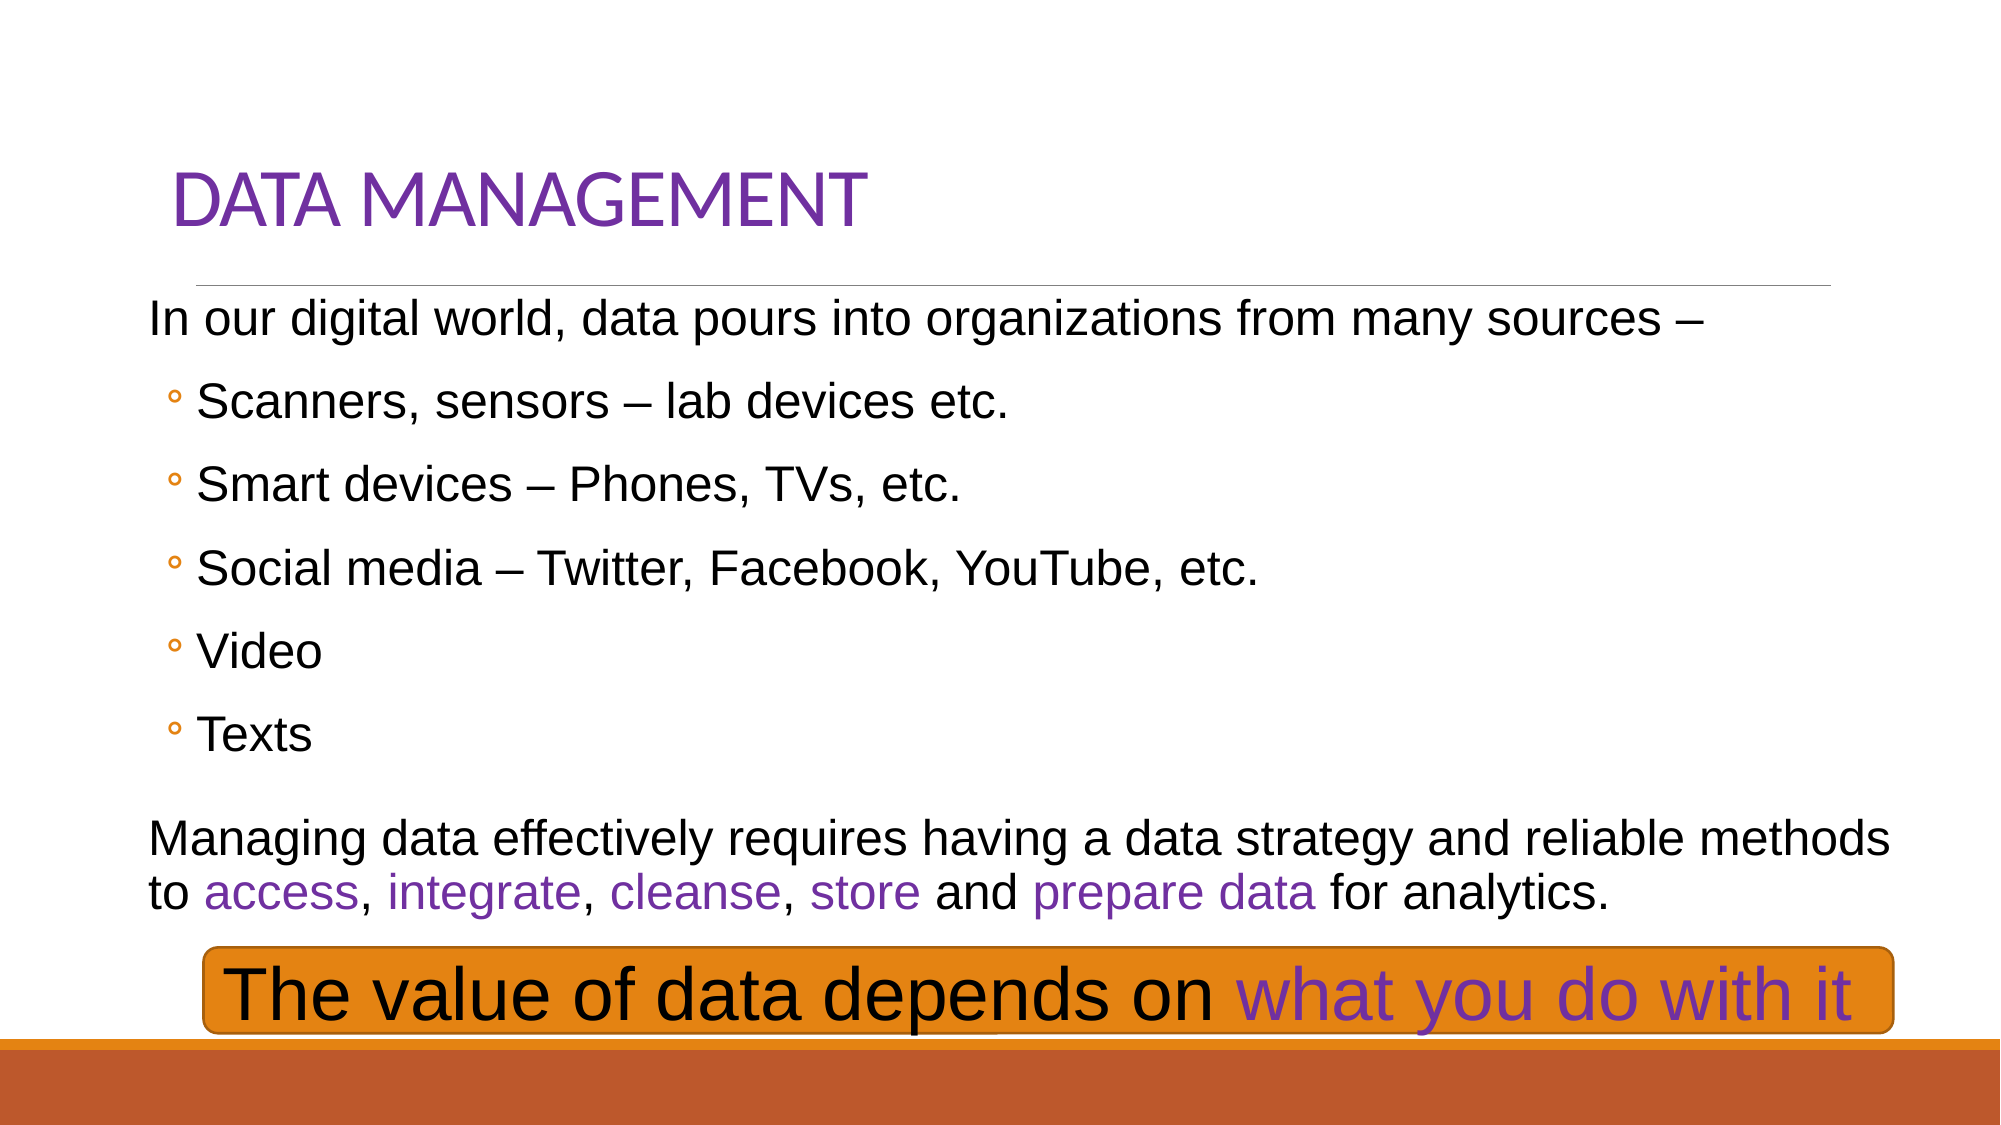

# DATA MANAGEMENT
In our digital world, data pours into organizations from many sources –
Scanners, sensors – lab devices etc.
Smart devices – Phones, TVs, etc.
Social media – Twitter, Facebook, YouTube, etc.
Video
Texts
Managing data effectively requires having a data strategy and reliable methods to access, integrate, cleanse, store and prepare data for analytics.

The value of data depends on what you do with it